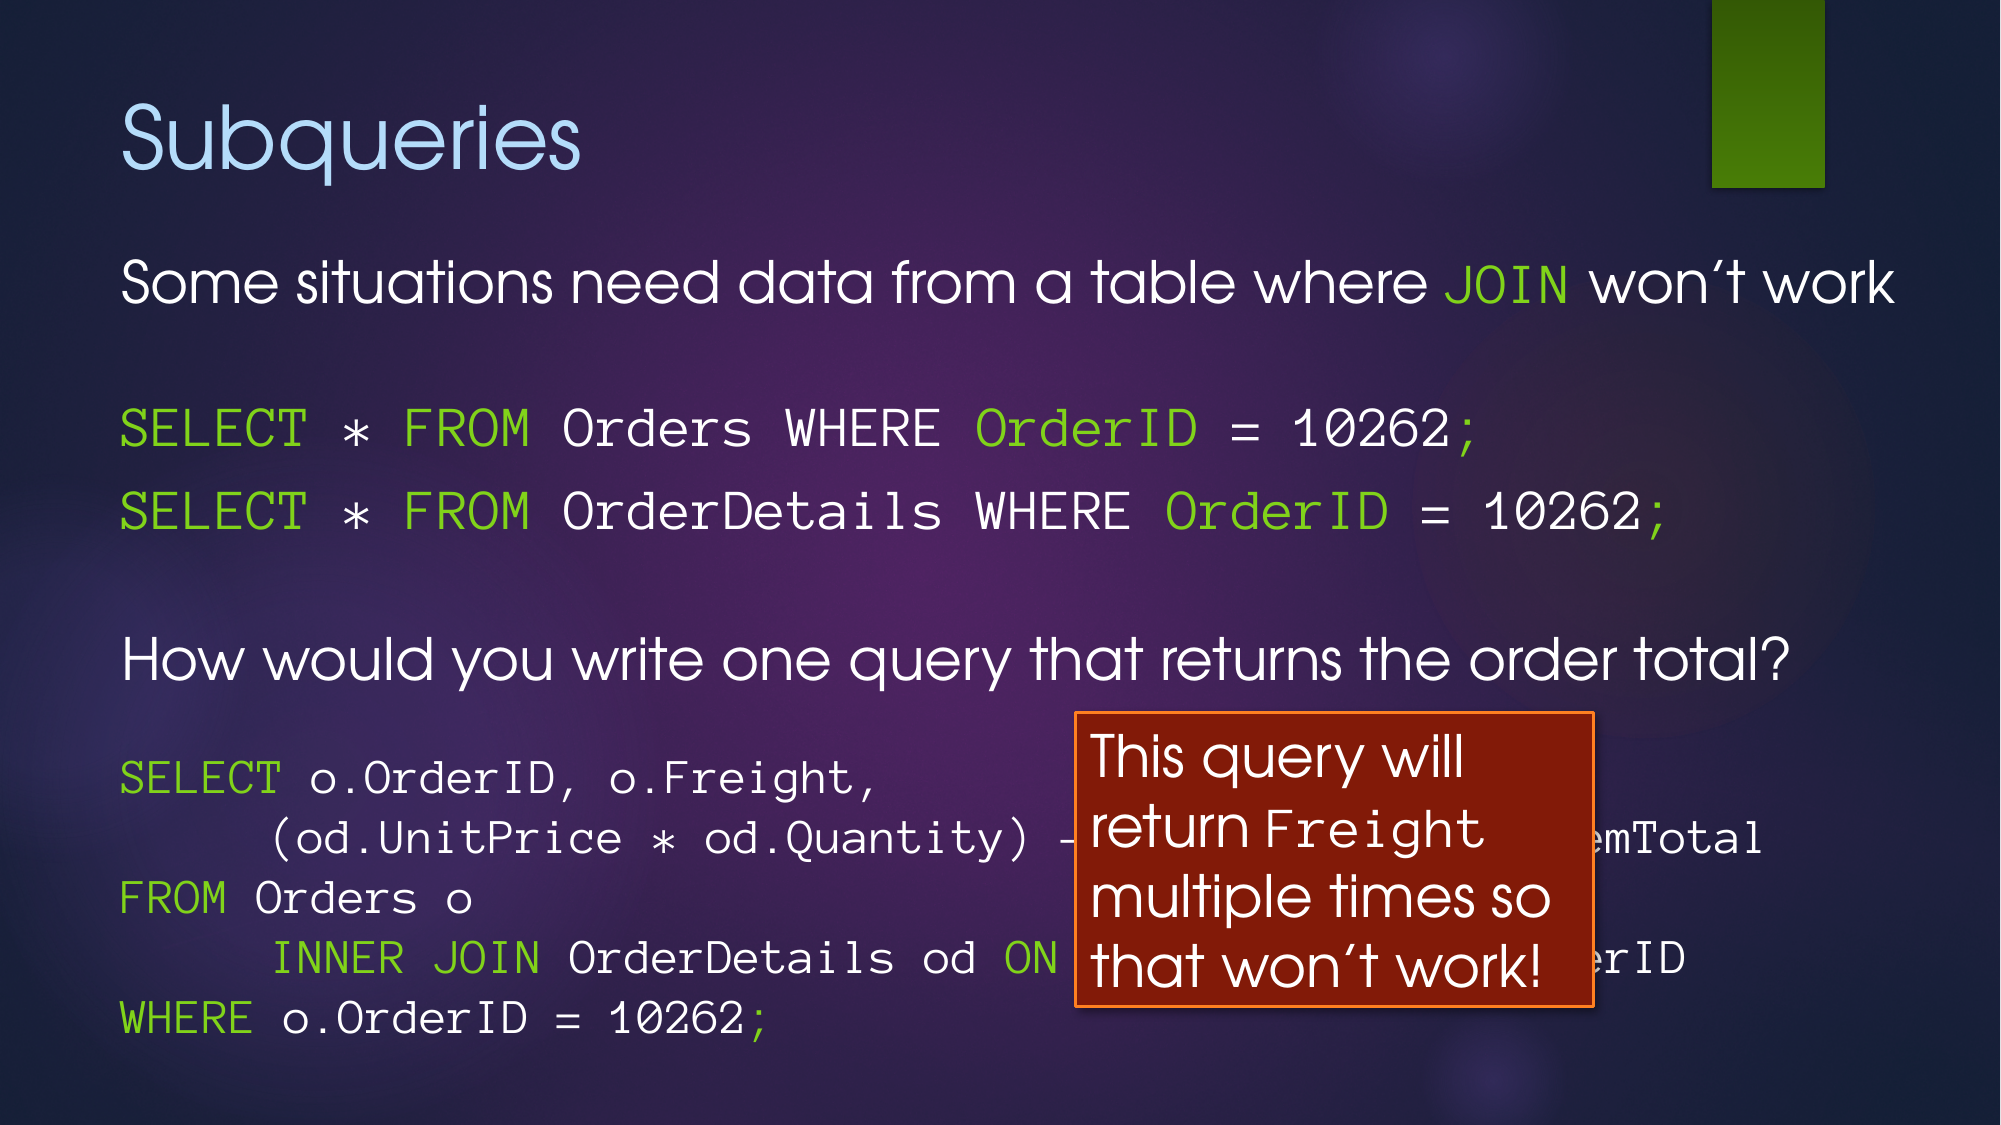

# Subqueries
Some situations need data from a table where JOIN won’t work

SELECT * FROM Orders WHERE OrderID = 10262;
SELECT * FROM OrderDetails WHERE OrderID = 10262;

How would you write one query that returns the order total?

SELECT o.OrderID, o.Freight,
	(od.UnitPrice * od.Quantity) - od.Discount AS itemTotal
FROM Orders o
	INNER JOIN OrderDetails od ON o.OrderID = od.OrderID
WHERE o.OrderID = 10262;
This query will return Freight multiple times so that won’t work!